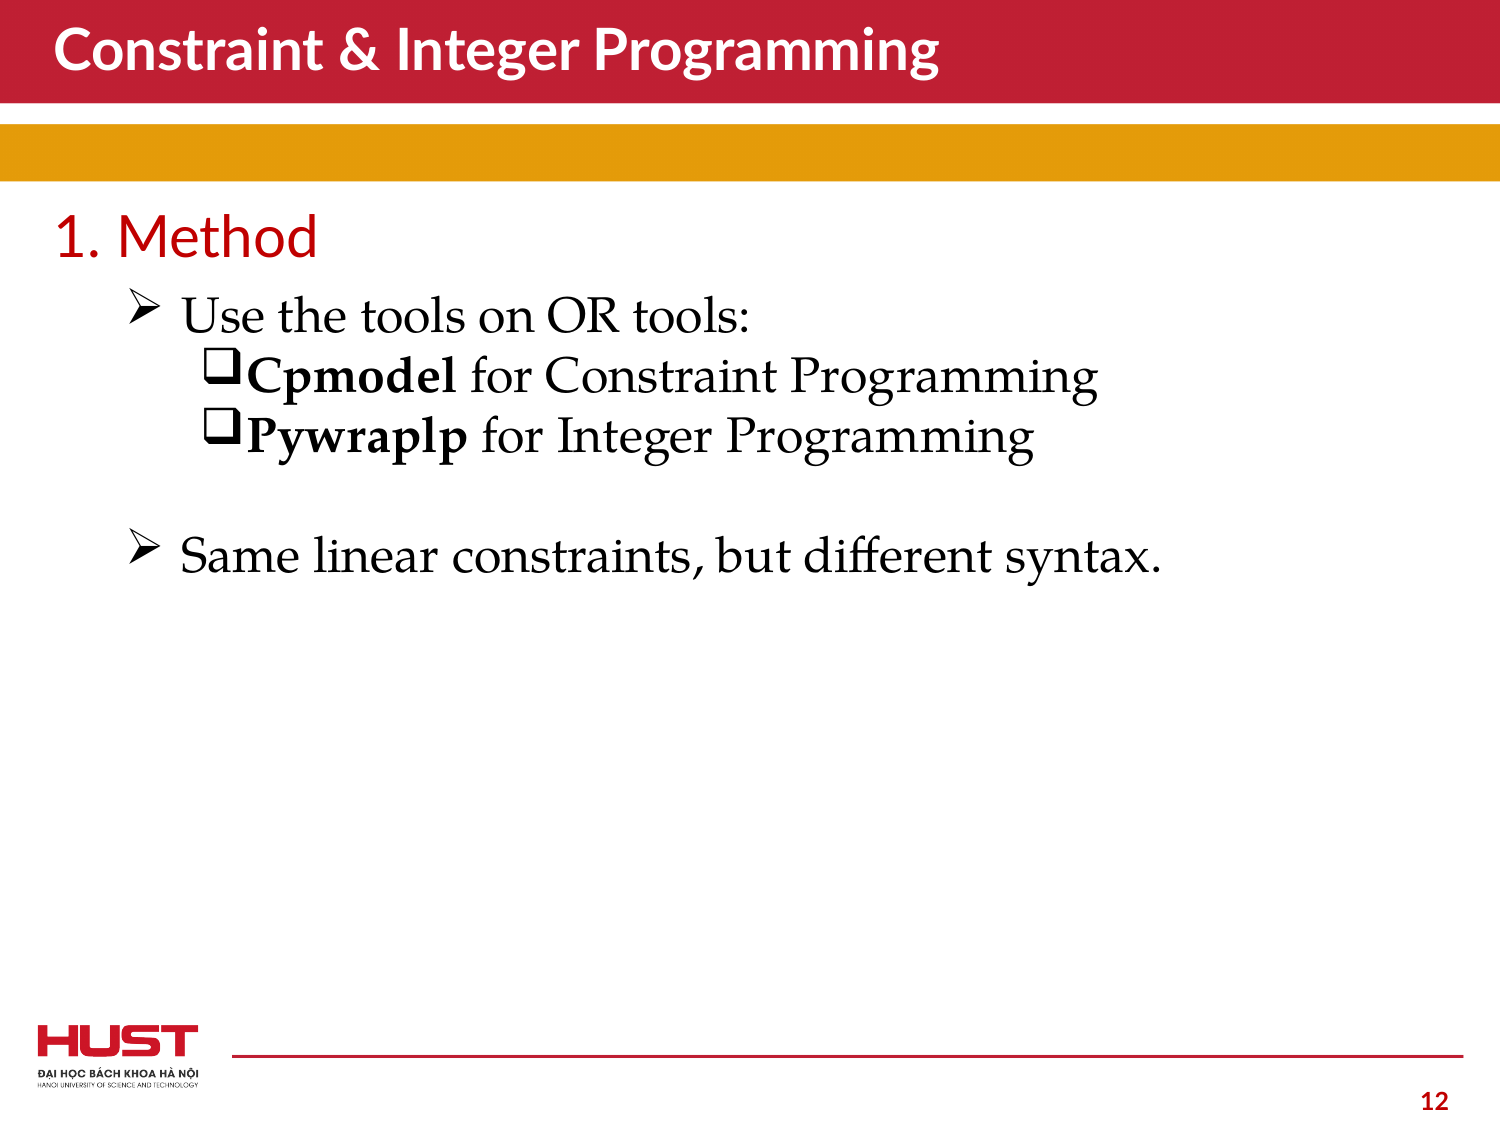

# Constraint & Integer Programming
1. Method
Use the tools on OR tools:
Cpmodel for Constraint Programming
Pywraplp for Integer Programming

Same linear constraints, but different syntax.
12